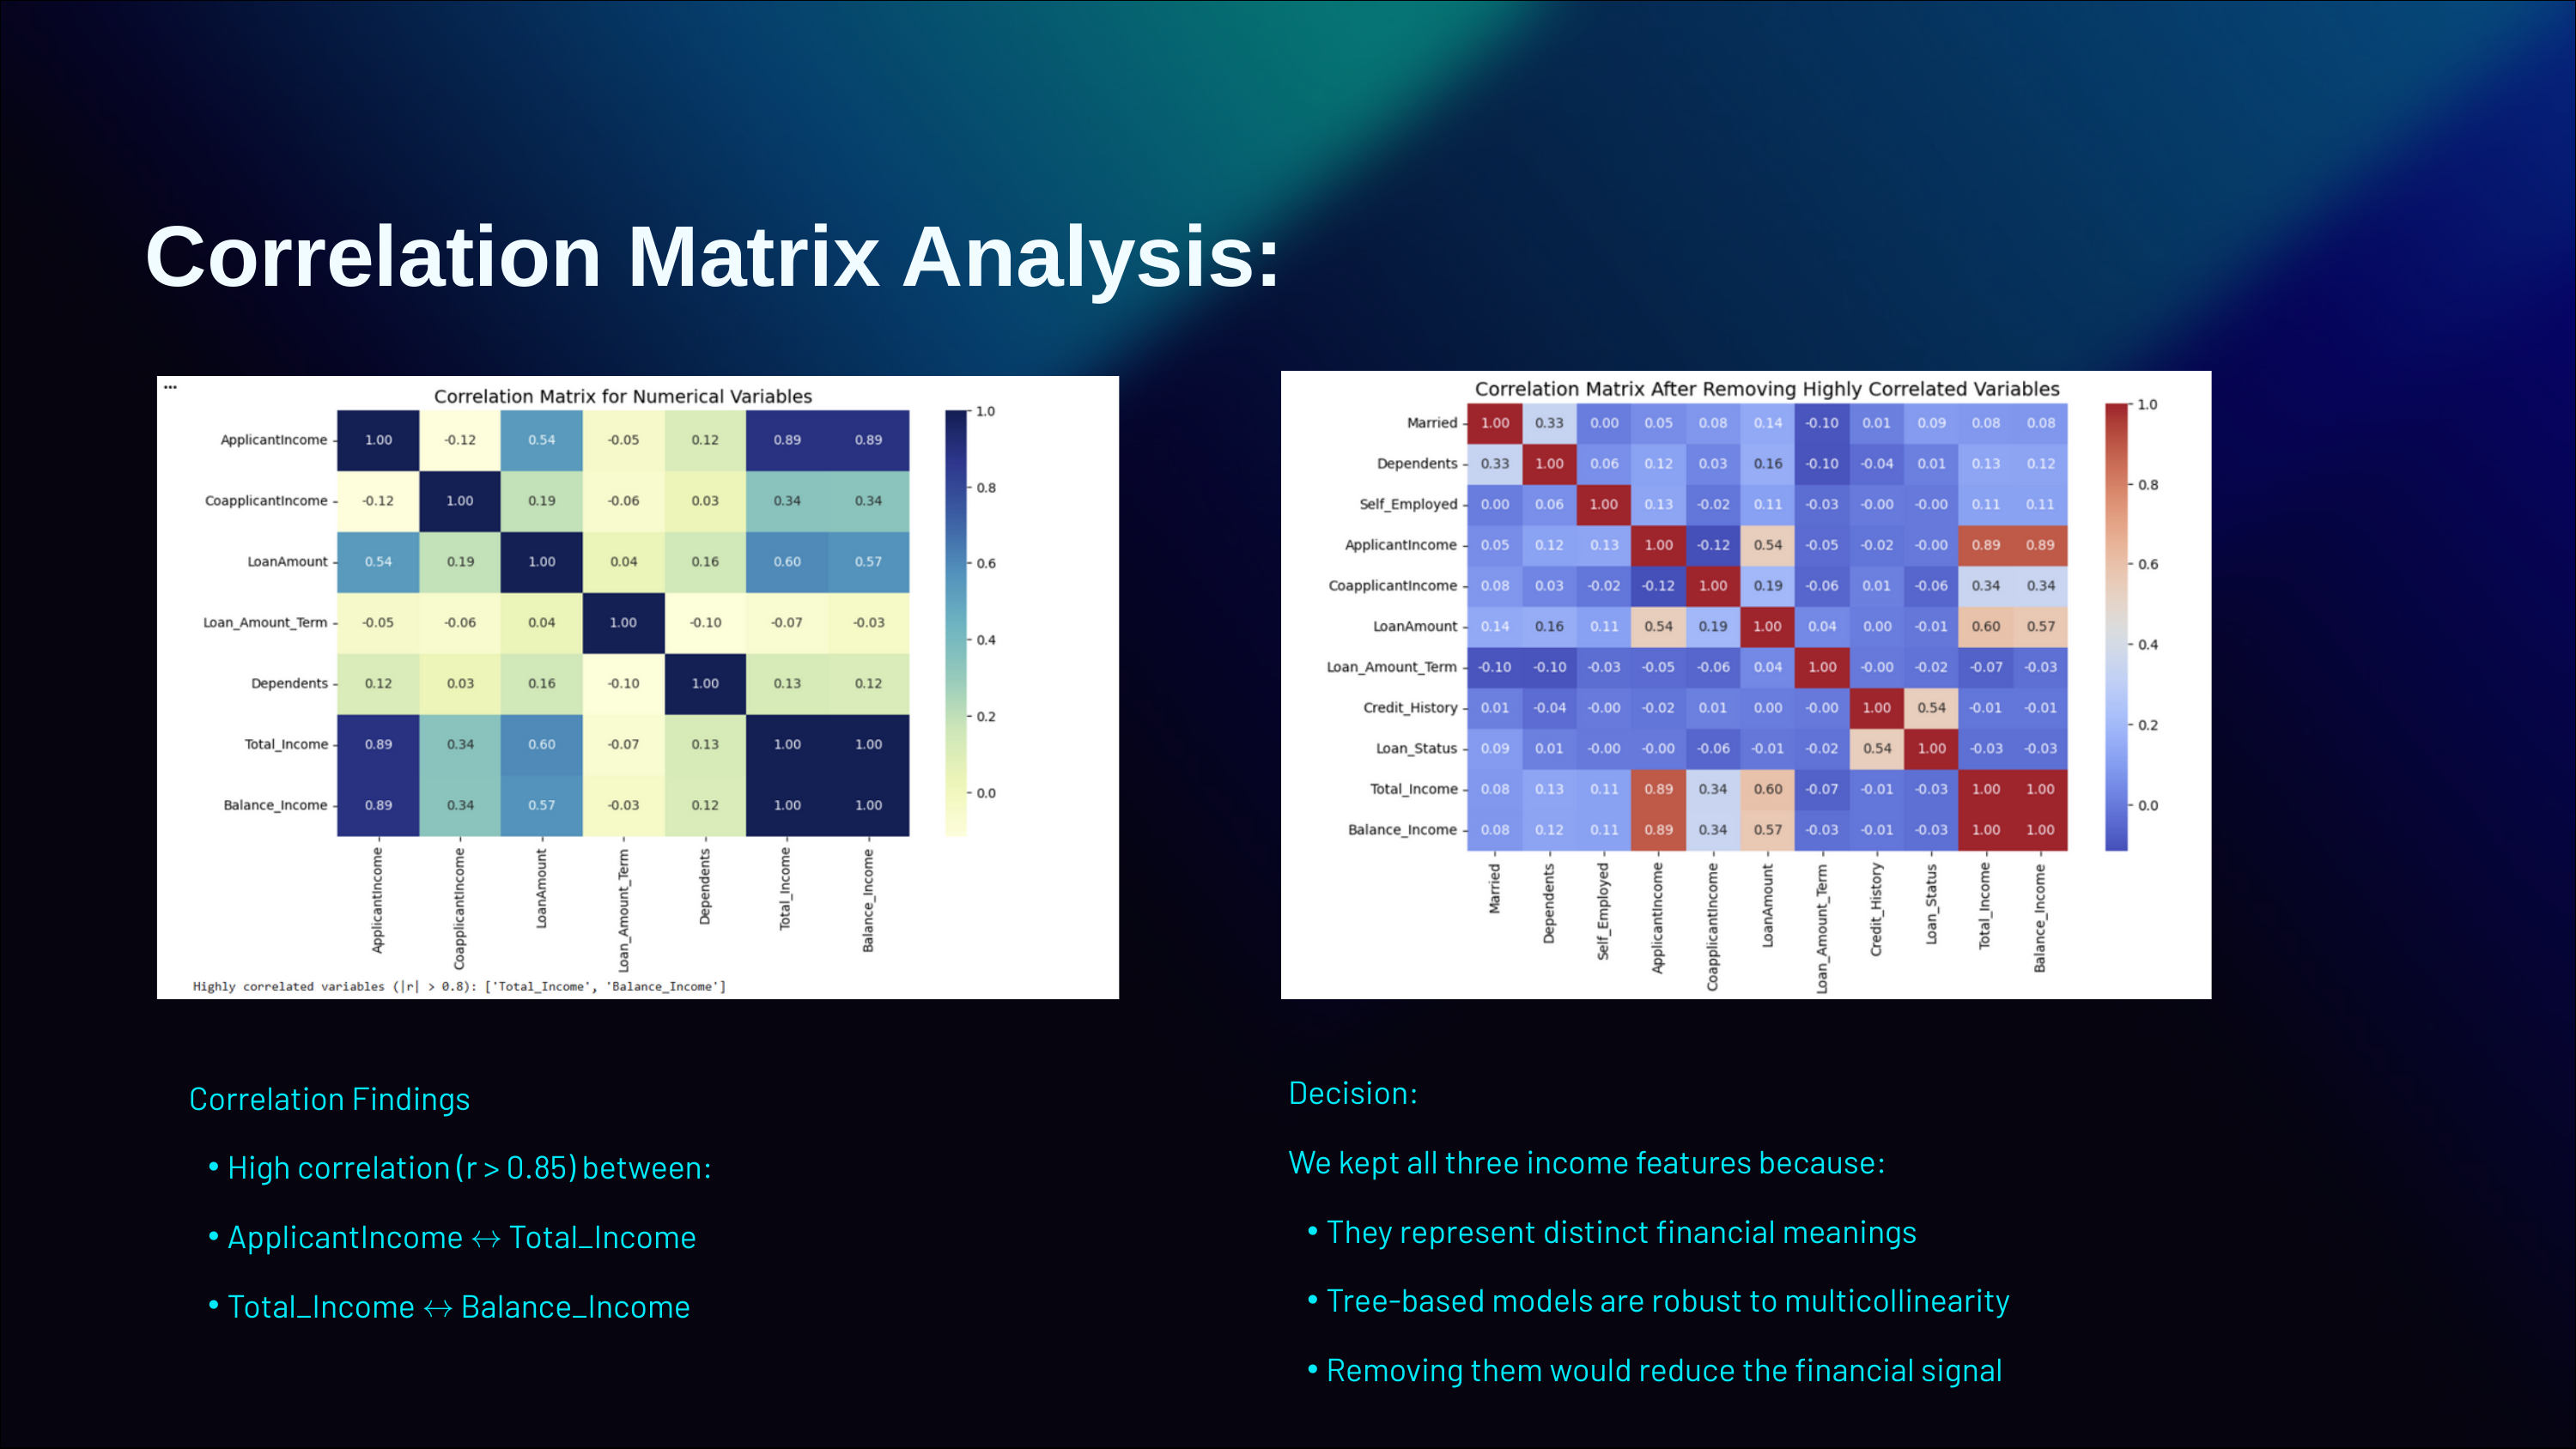

Correlation Matrix Analysis:

Decision:
We kept all three income features because:
They represent distinct financial meanings
Tree-based models are robust to multicollinearity
Removing them would reduce the financial signal

Correlation Findings
High correlation (r > 0.85) between:
ApplicantIncome ↔ Total_Income
Total_Income ↔ Balance_Income